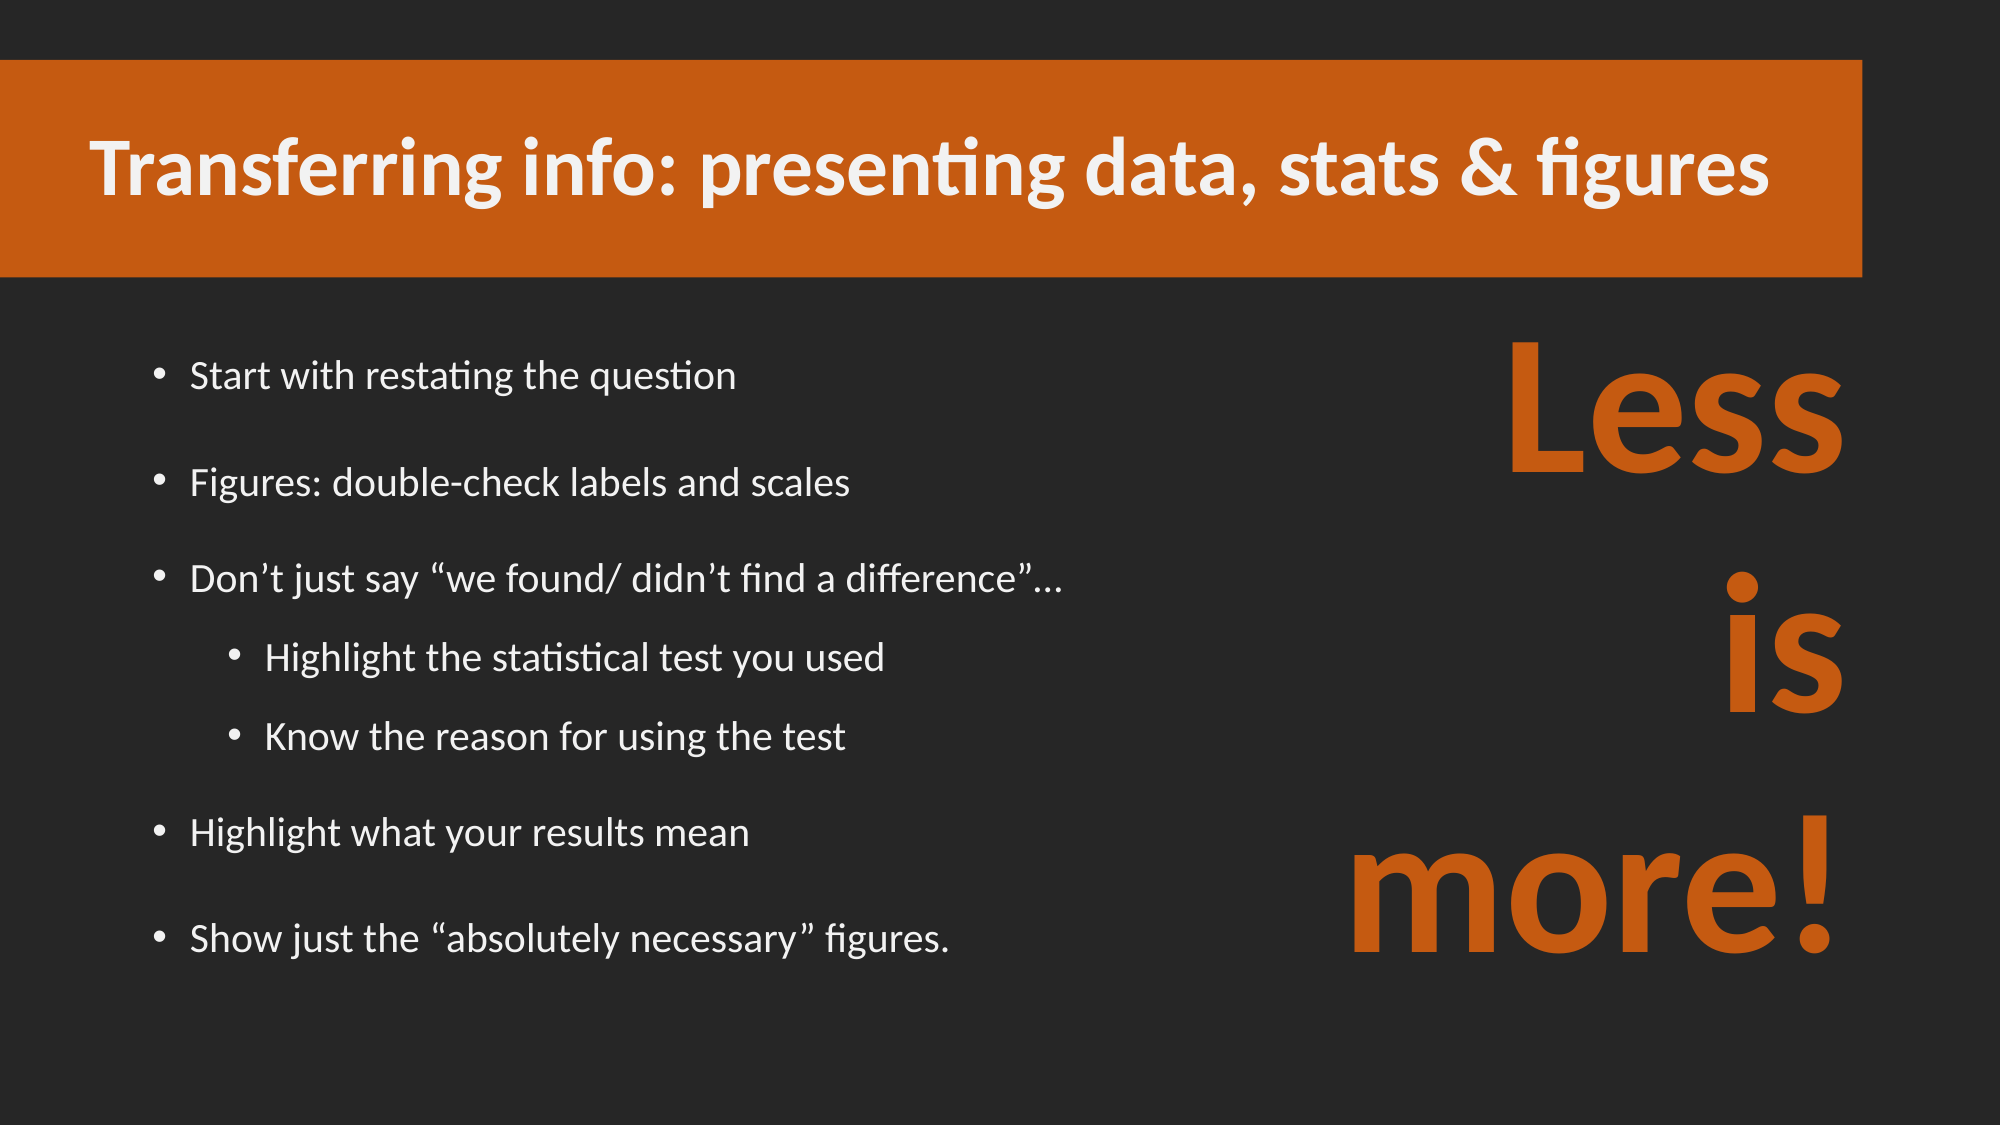

# Transferring info: presenting data, stats & figures
Less is more!
Start with restating the question
Figures: double-check labels and scales
Don’t just say “we found/ didn’t find a difference”…
Highlight the statistical test you used
Know the reason for using the test
Highlight what your results mean
Show just the “absolutely necessary” figures.